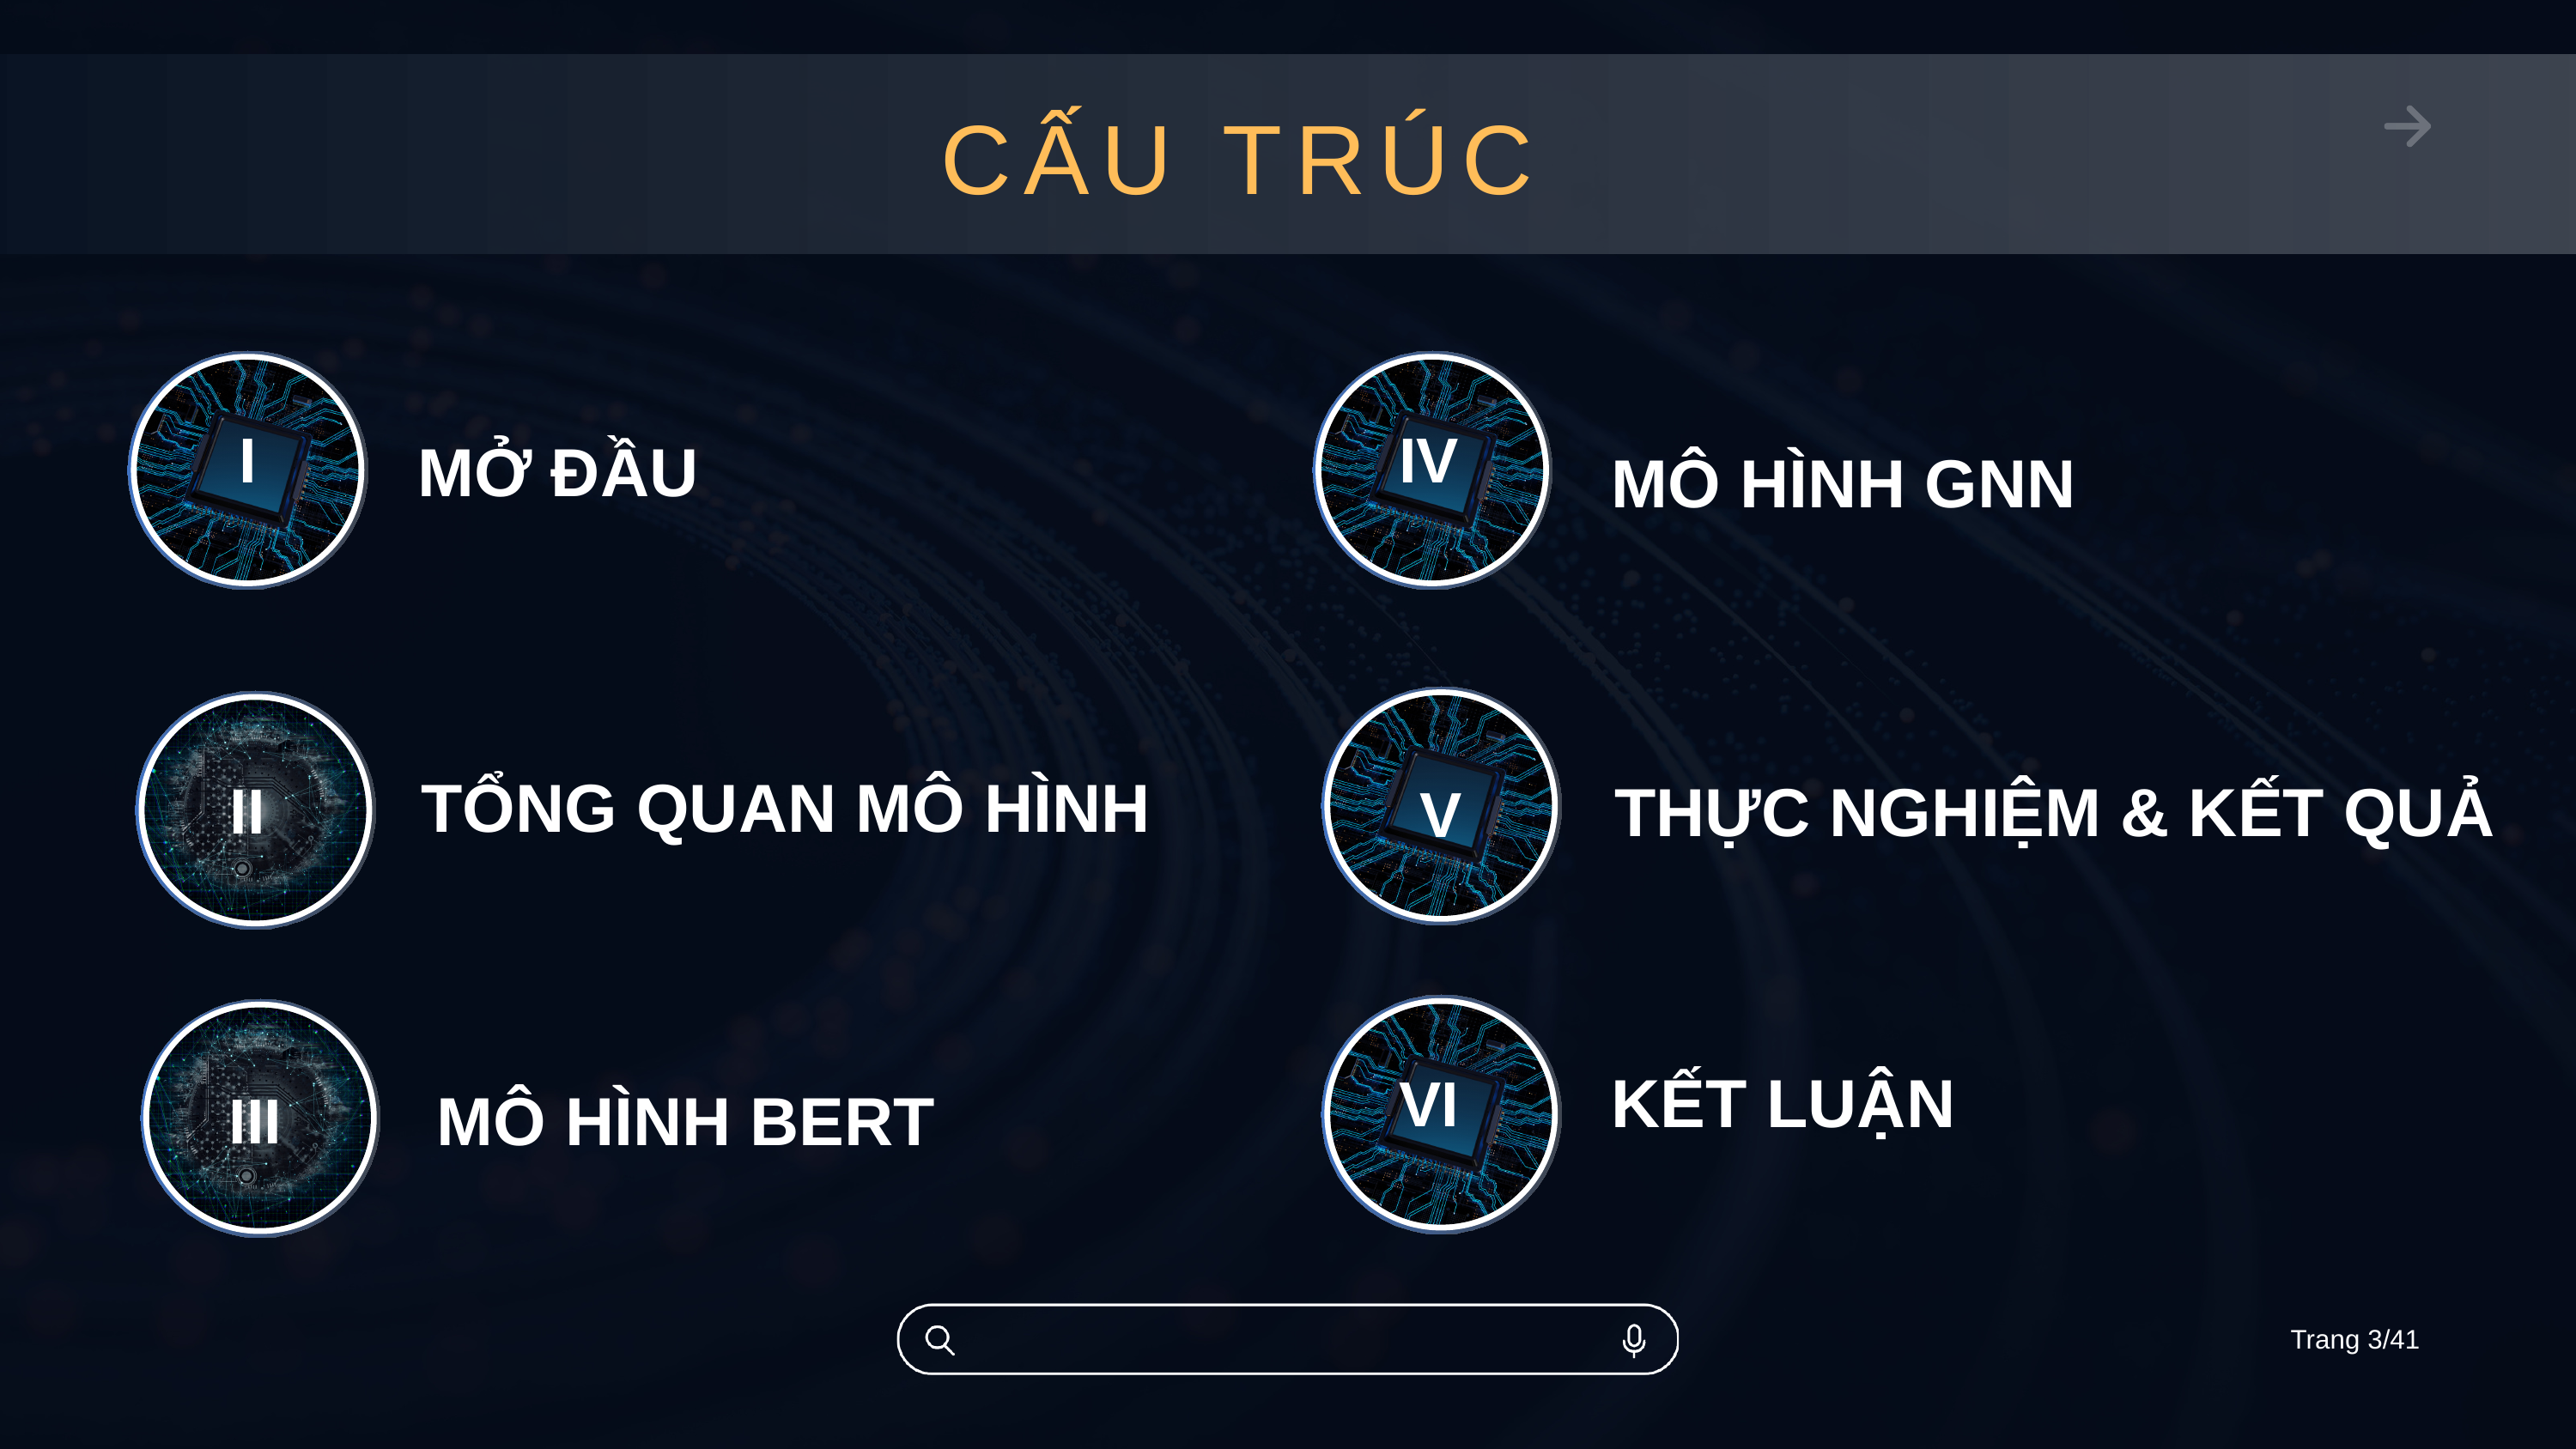

CẤU TRÚC

IV
I
MỞ ĐẦU
MÔ HÌNH GNN

TỔNG QUAN MÔ HÌNH
THỰC NGHIỆM & KẾT QUẢ
II
V

KẾT LUẬN
VI
 MÔ HÌNH BERT
III

Trang 3/41